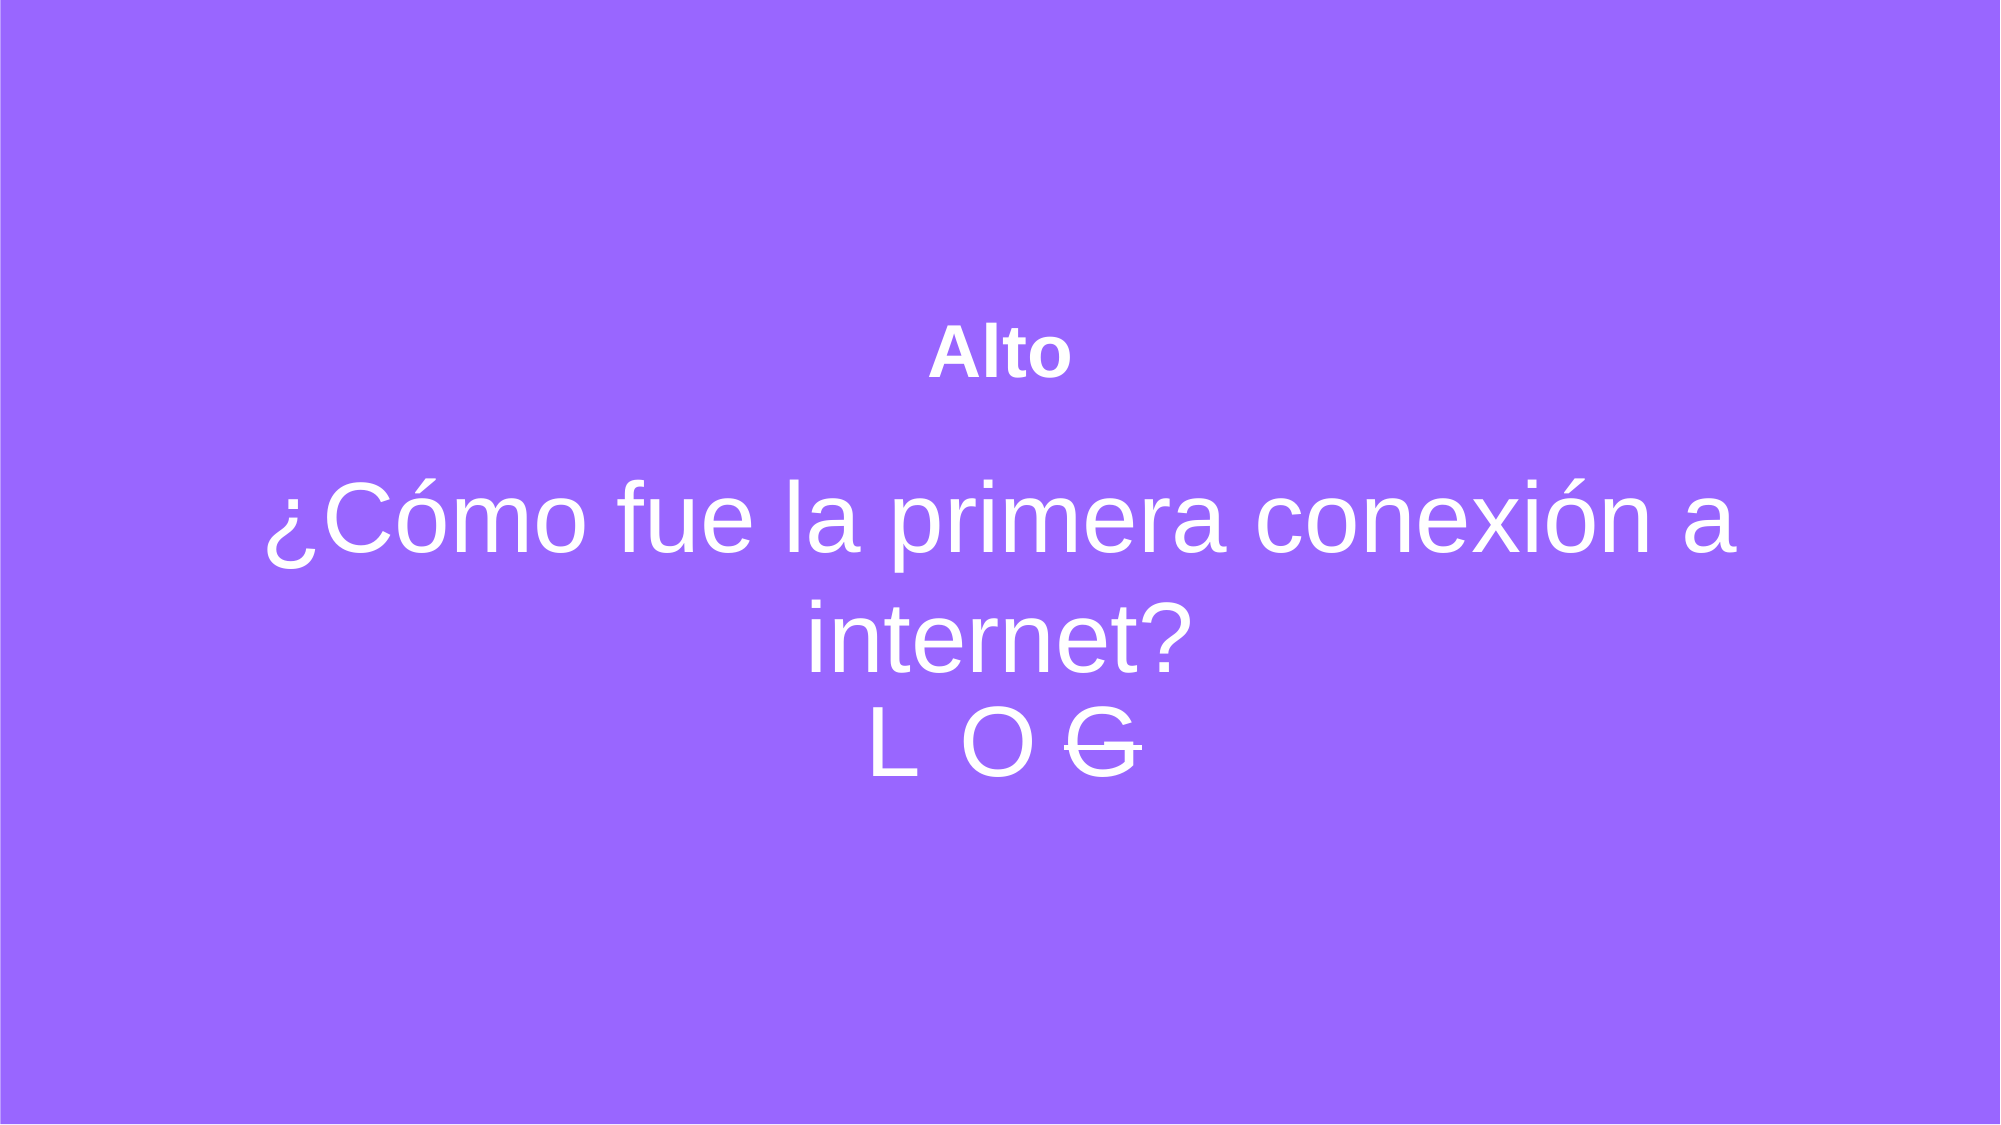

Alto

¿Cómo fue la primera conexión a internet?
L
O
G